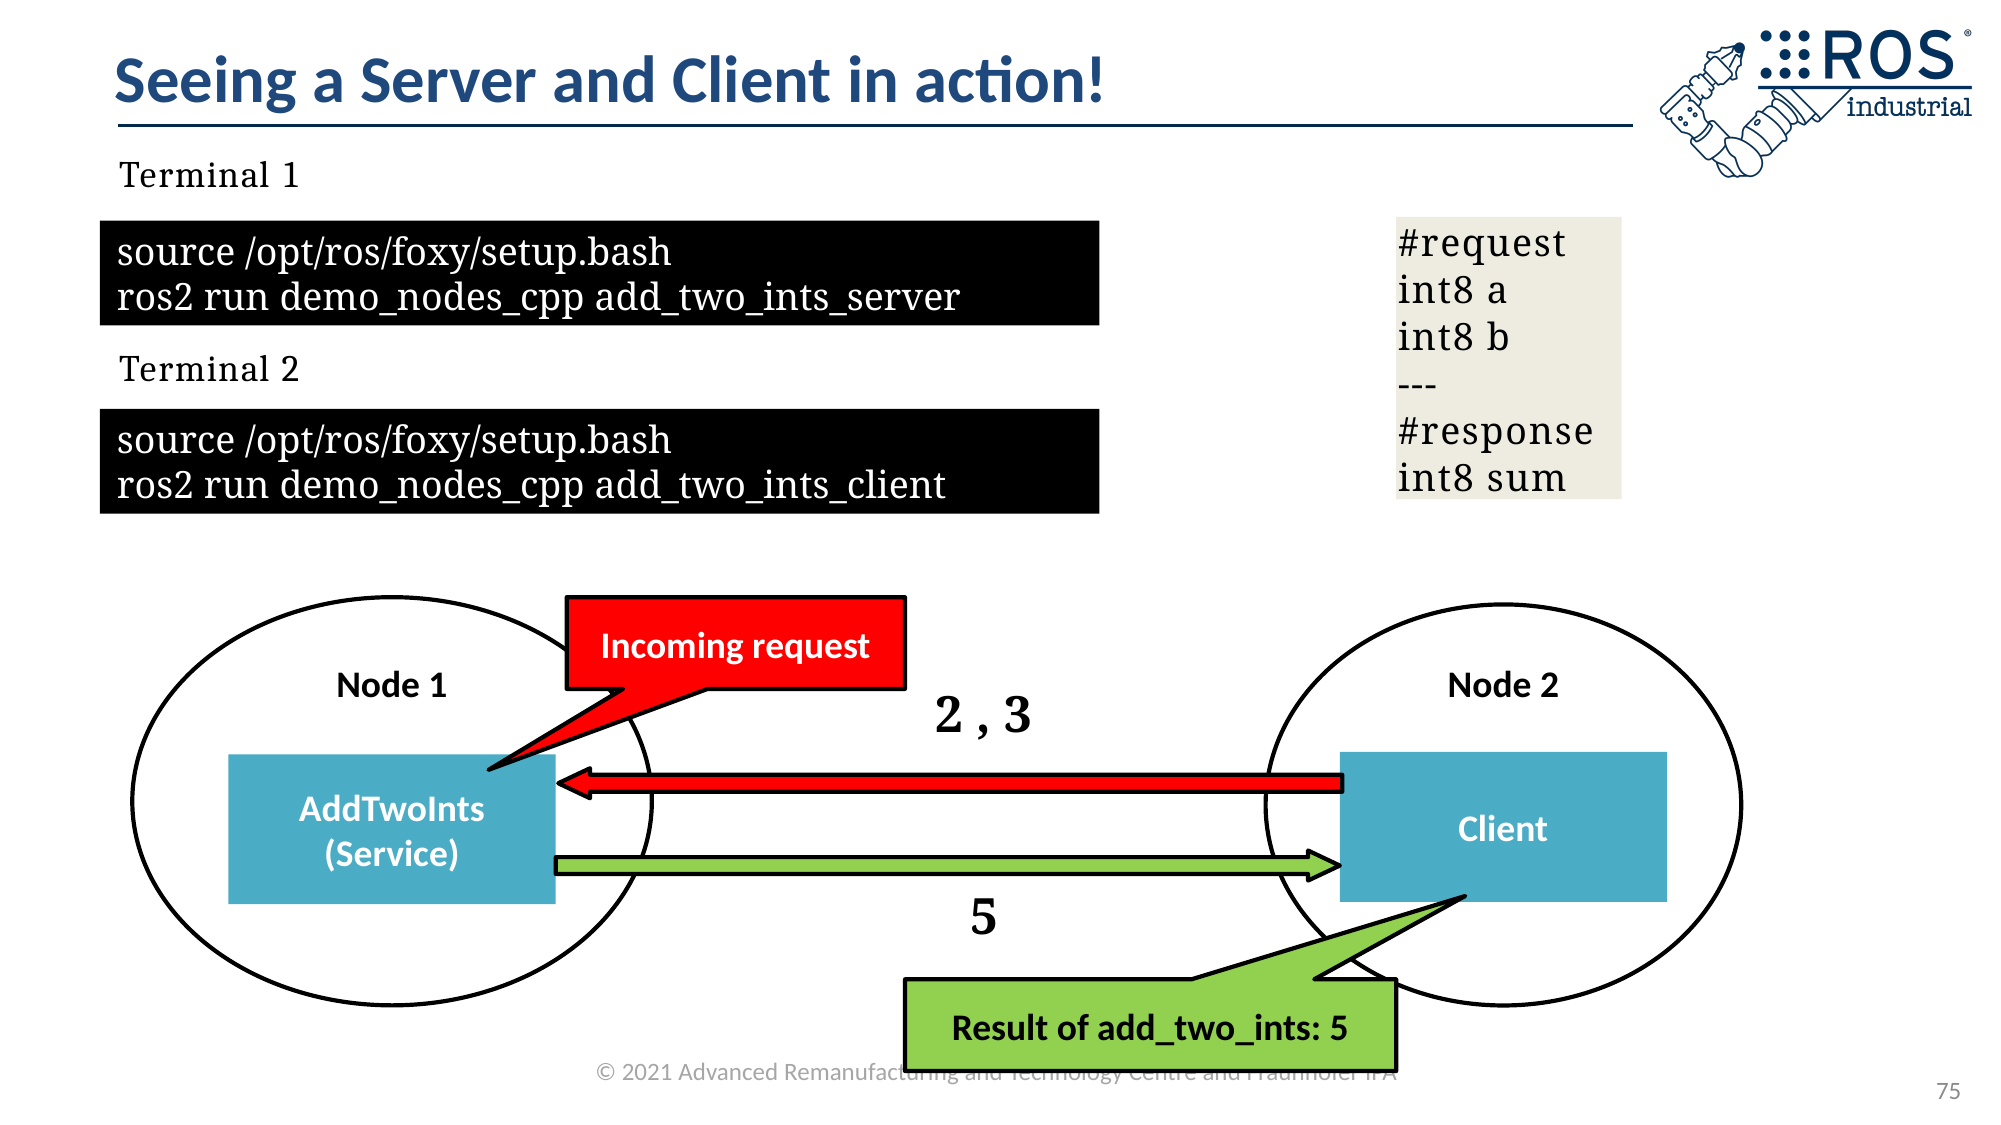

# Seeing a Server and Client in action!
Terminal 1
#request
int8 a
int8 b
---
#response
int8 sum
source /opt/ros/foxy/setup.bash
ros2 run demo_nodes_cpp add_two_ints_server
Terminal 2

source /opt/ros/foxy/setup.bash
ros2 run demo_nodes_cpp add_two_ints_client

Incoming request

Node 1
Node 2
2 , 3
Client
AddTwoInts
(Service)
5
Result of add_two_ints: 5
75